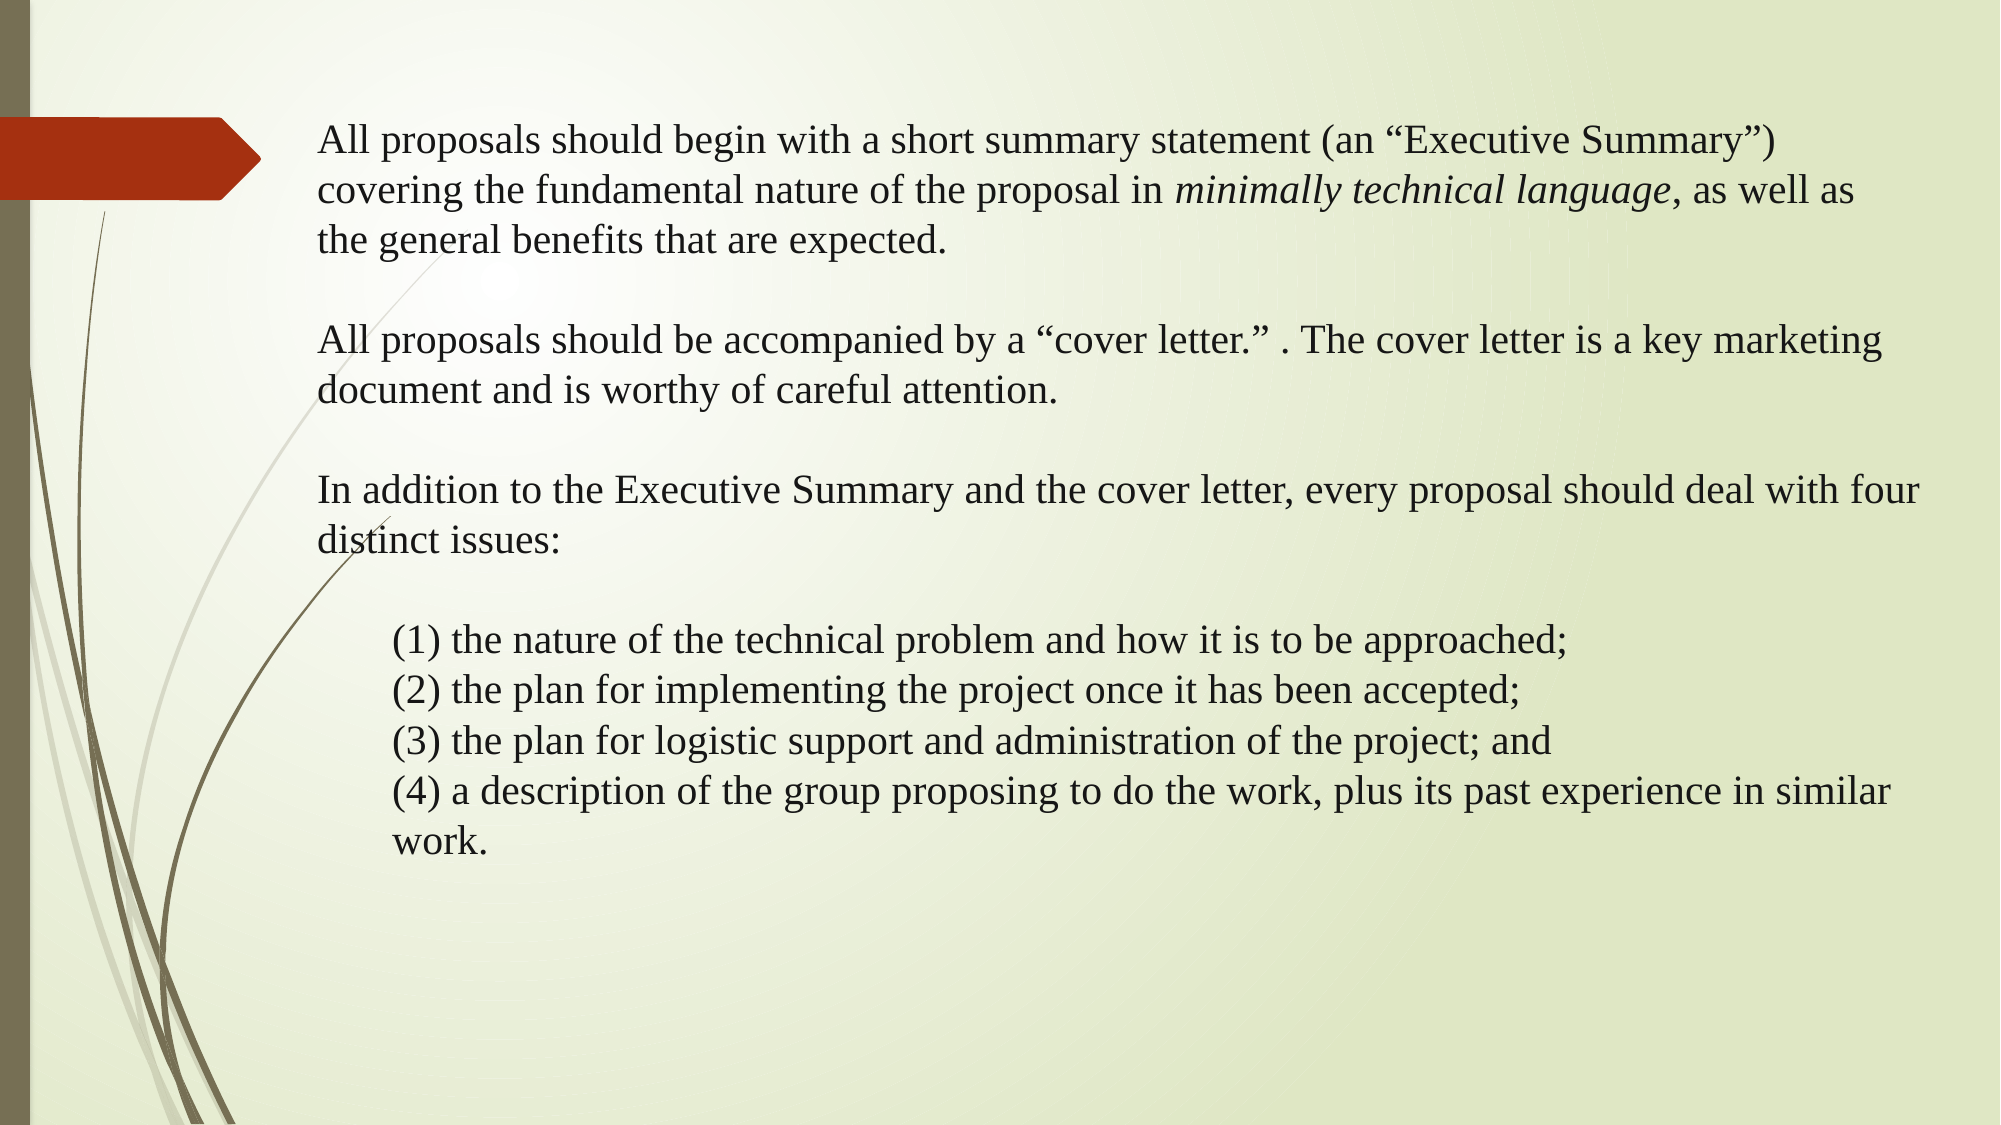

All proposals should begin with a short summary statement (an “Executive Summary”)
covering the fundamental nature of the proposal in minimally technical language, as well as
the general benefits that are expected.

All proposals should be accompanied by a “cover letter.” . The cover letter is a key marketing document and is worthy of careful attention.

In addition to the Executive Summary and the cover letter, every proposal should deal with four distinct issues:

(1) the nature of the technical problem and how it is to be approached;
(2) the plan for implementing the project once it has been accepted;
(3) the plan for logistic support and administration of the project; and
(4) a description of the group proposing to do the work, plus its past experience in similar work.